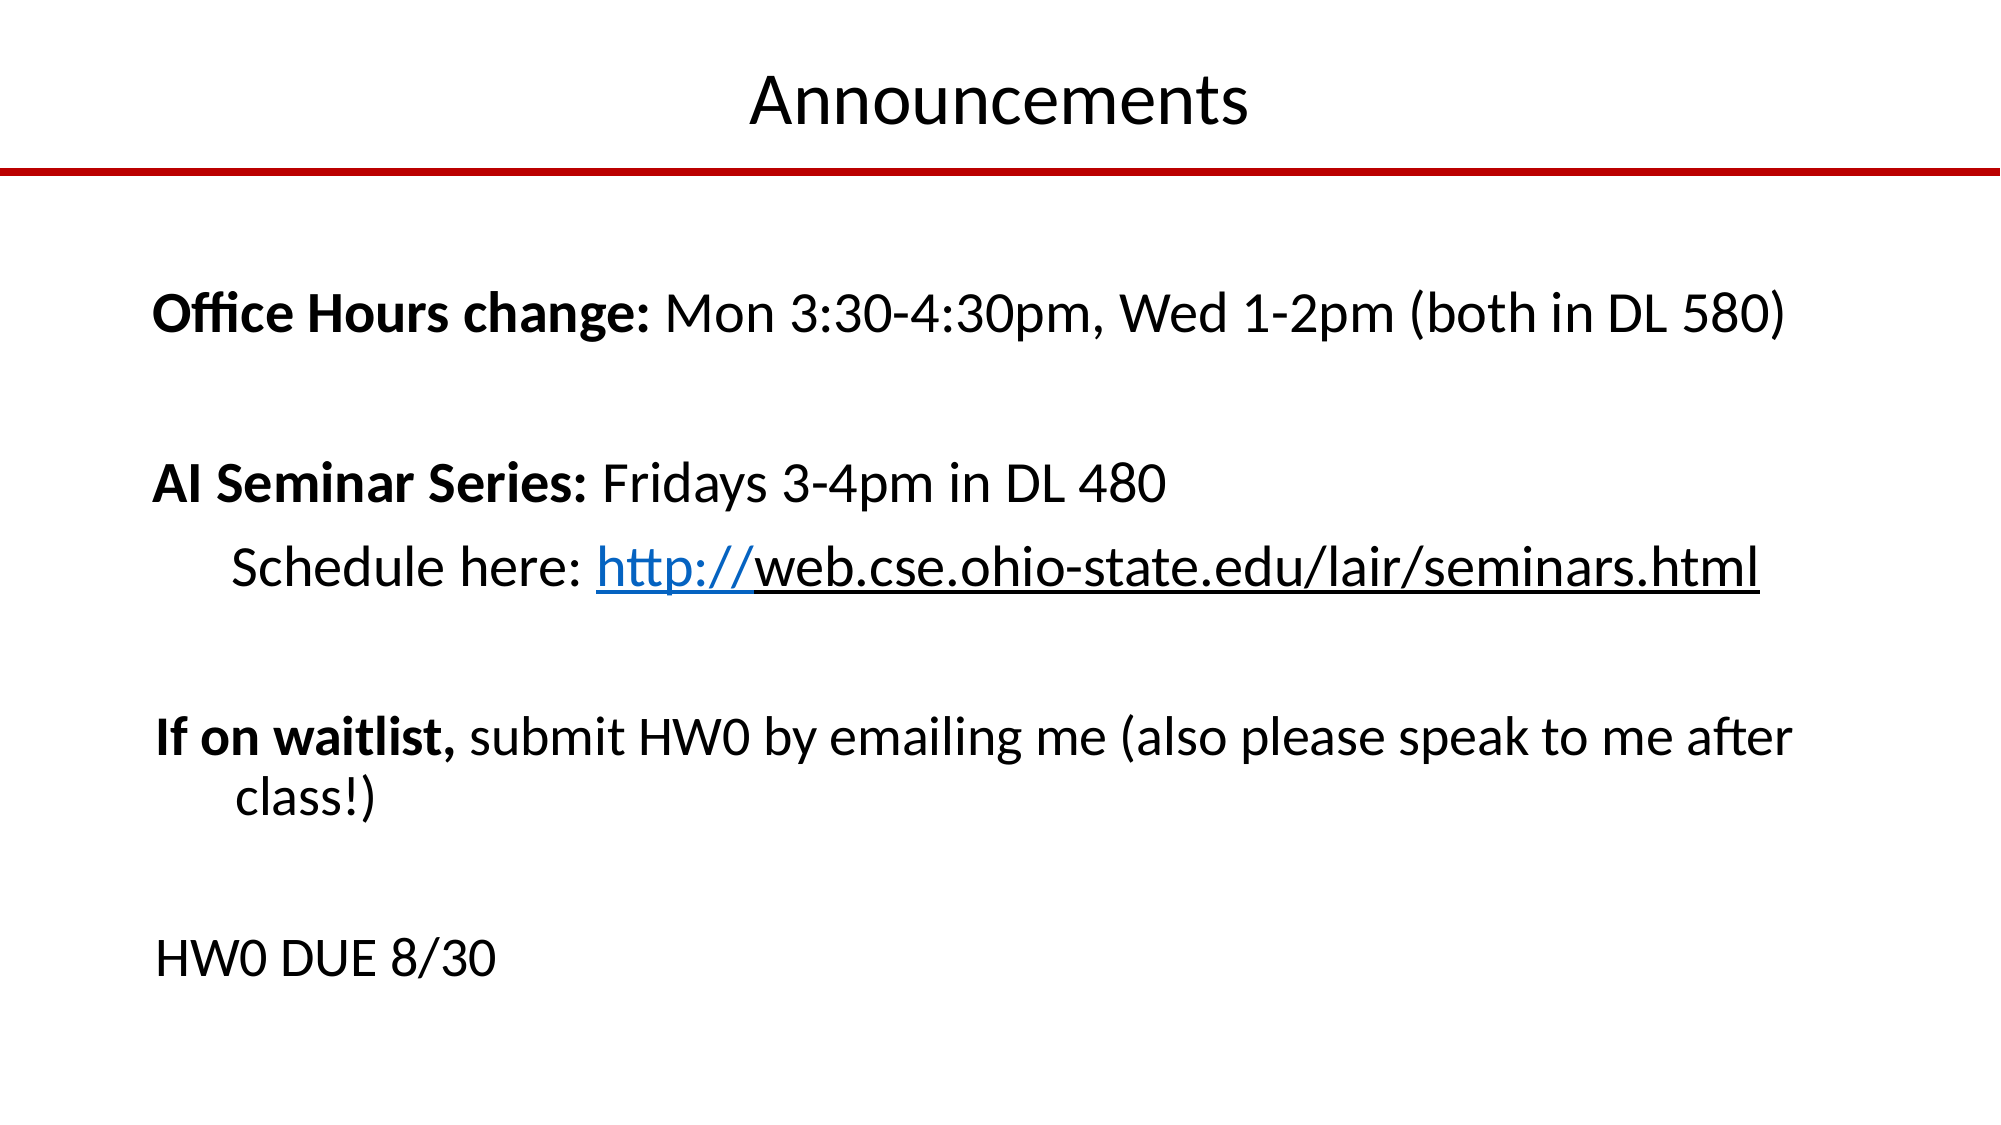

# Announcements
Office Hours change: Mon 3:30-4:30pm, Wed 1-2pm (both in DL 580)
AI Seminar Series: Fridays 3-4pm in DL 480
      Schedule here: http://web.cse.ohio-state.edu/lair/seminars.html
If on waitlist, submit HW0 by emailing me (also please speak to me after class!)

HW0 DUE 8/30